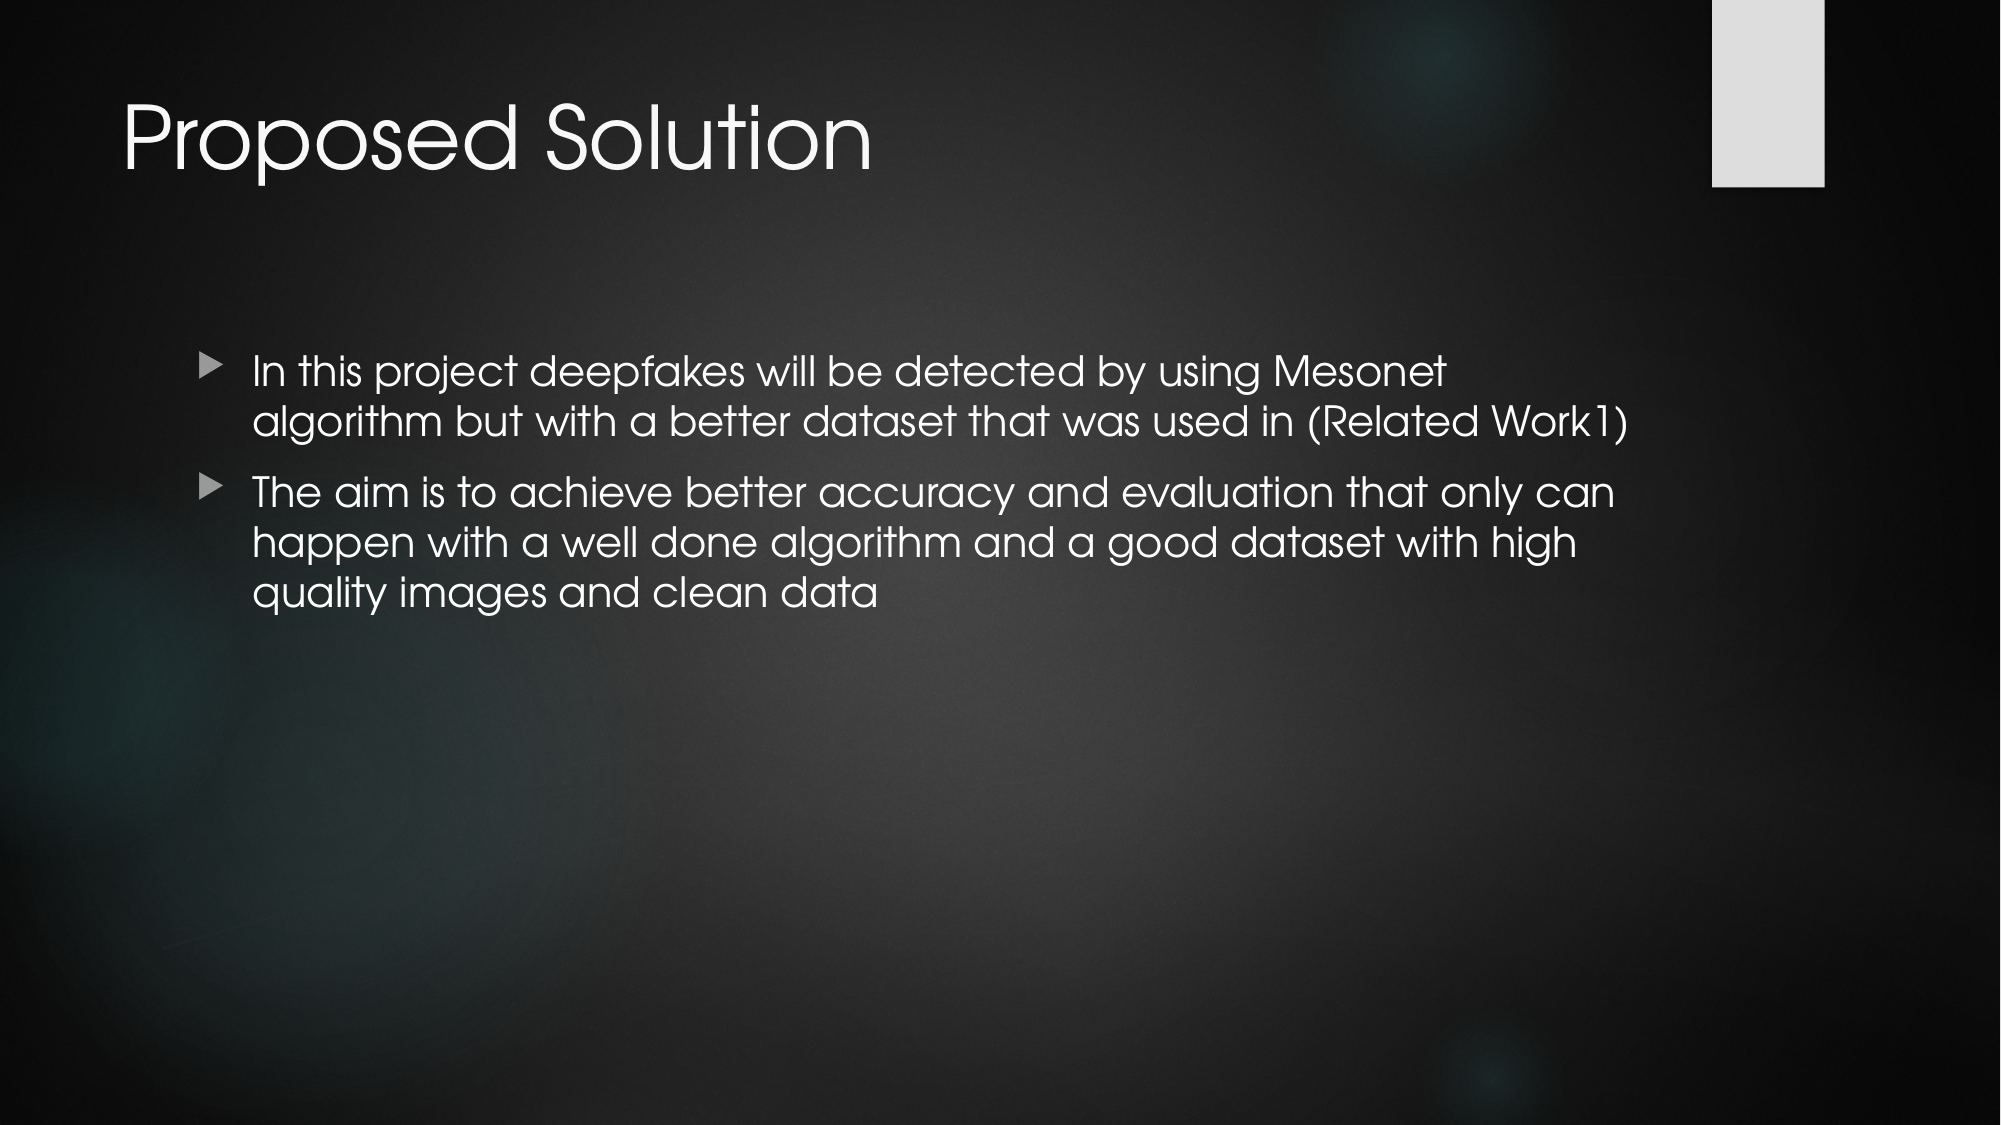

# Proposed Solution
In this project deepfakes will be detected by using Mesonet algorithm but with a better dataset that was used in (Related Work1)
The aim is to achieve better accuracy and evaluation that only can happen with a well done algorithm and a good dataset with high quality images and clean data